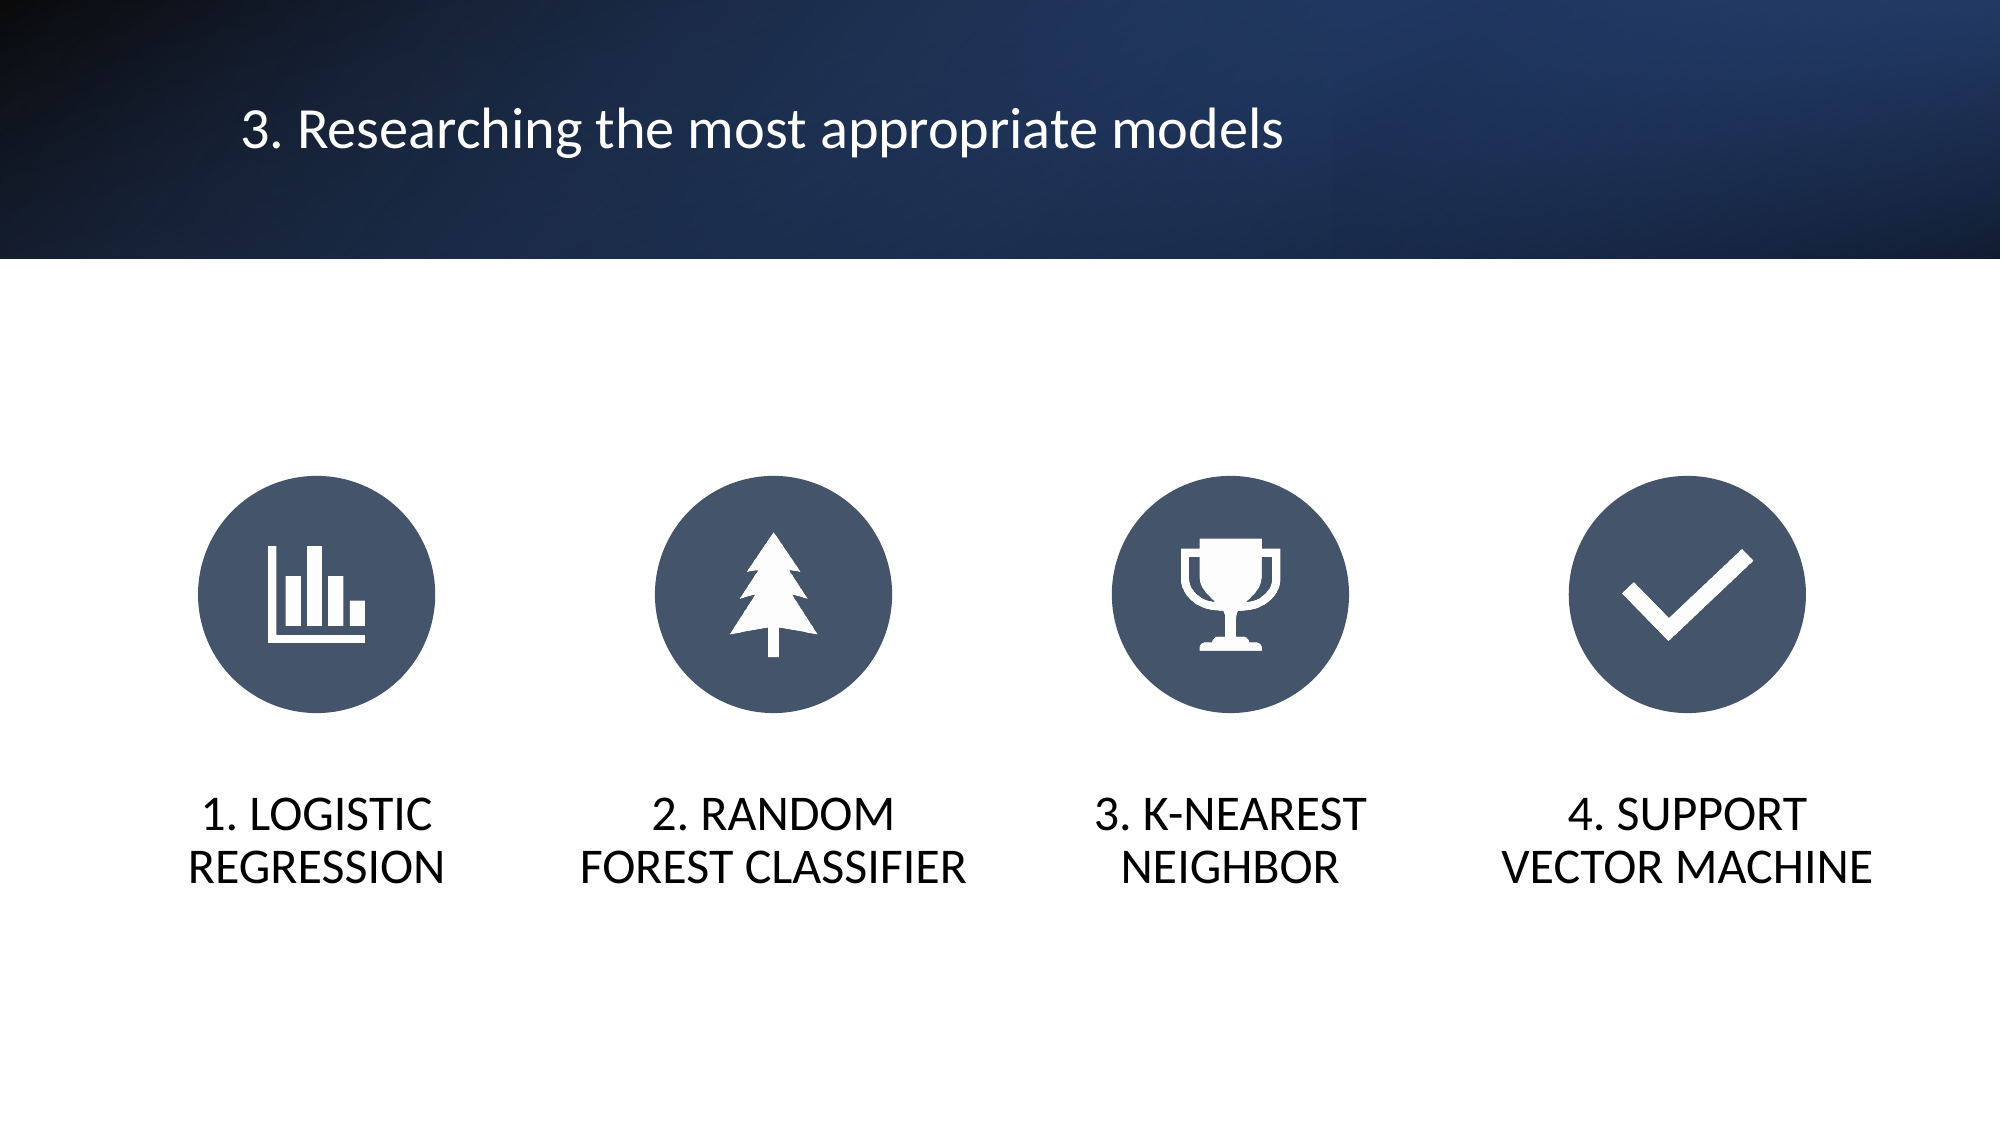

# 3. Researching the most appropriate models
1. Logistic Regression
2. Random Forest Classifier
3. K-Nearest Neighbor
4. Support Vector Machine
20